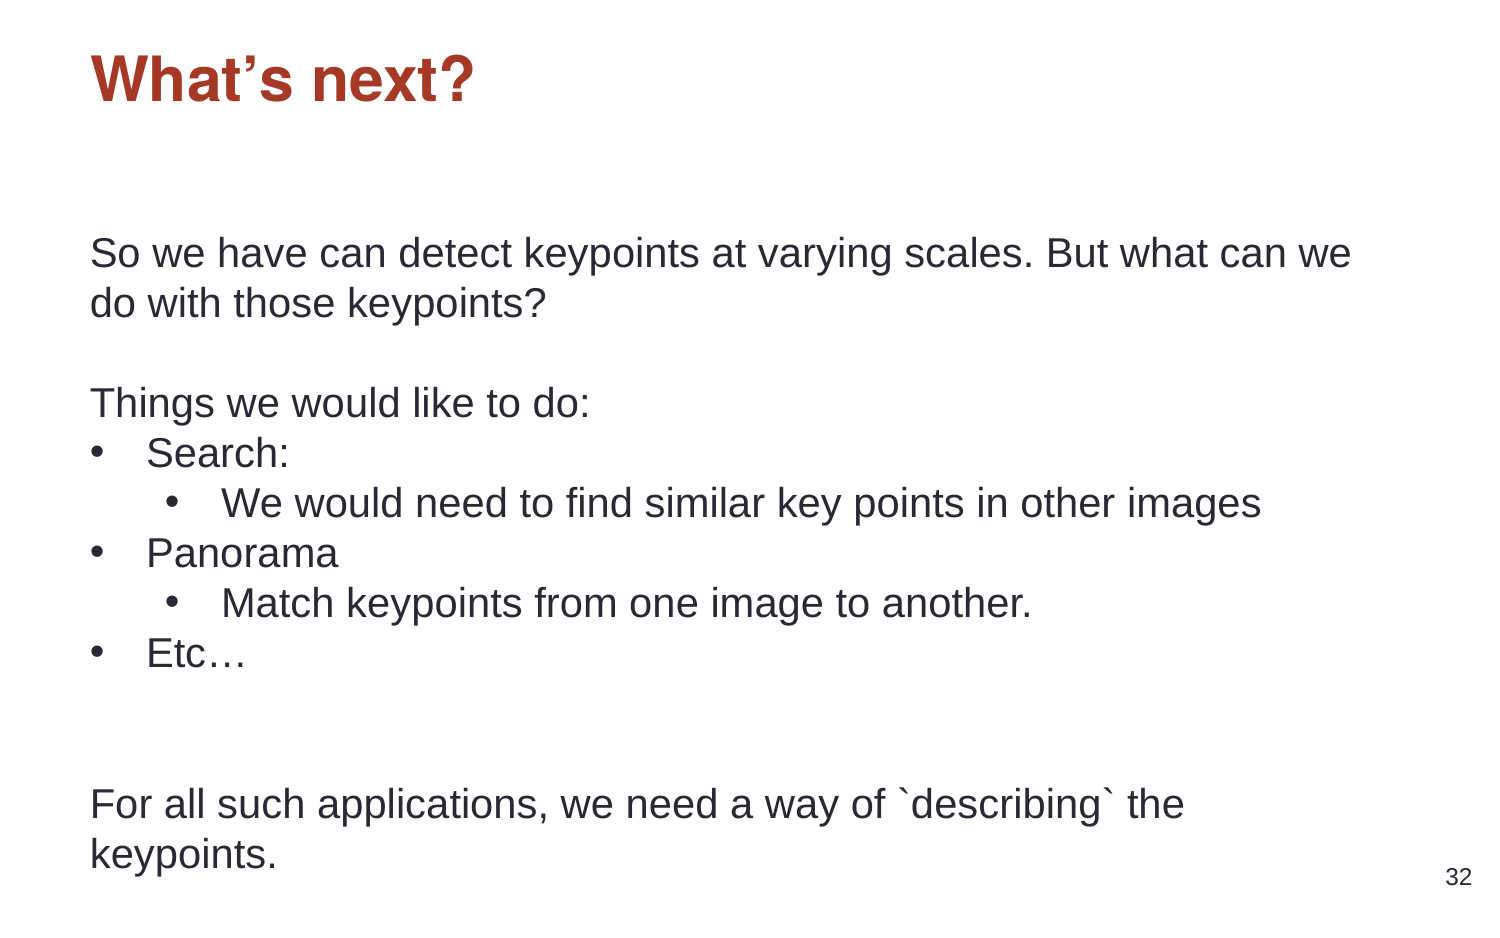

# What’s next?
So we have can detect keypoints at varying scales. But what can we do with those keypoints?

Things we would like to do:
Search:
We would need to find similar key points in other images
Panorama
Match keypoints from one image to another.
Etc…

For all such applications, we need a way of `describing` the keypoints.
32